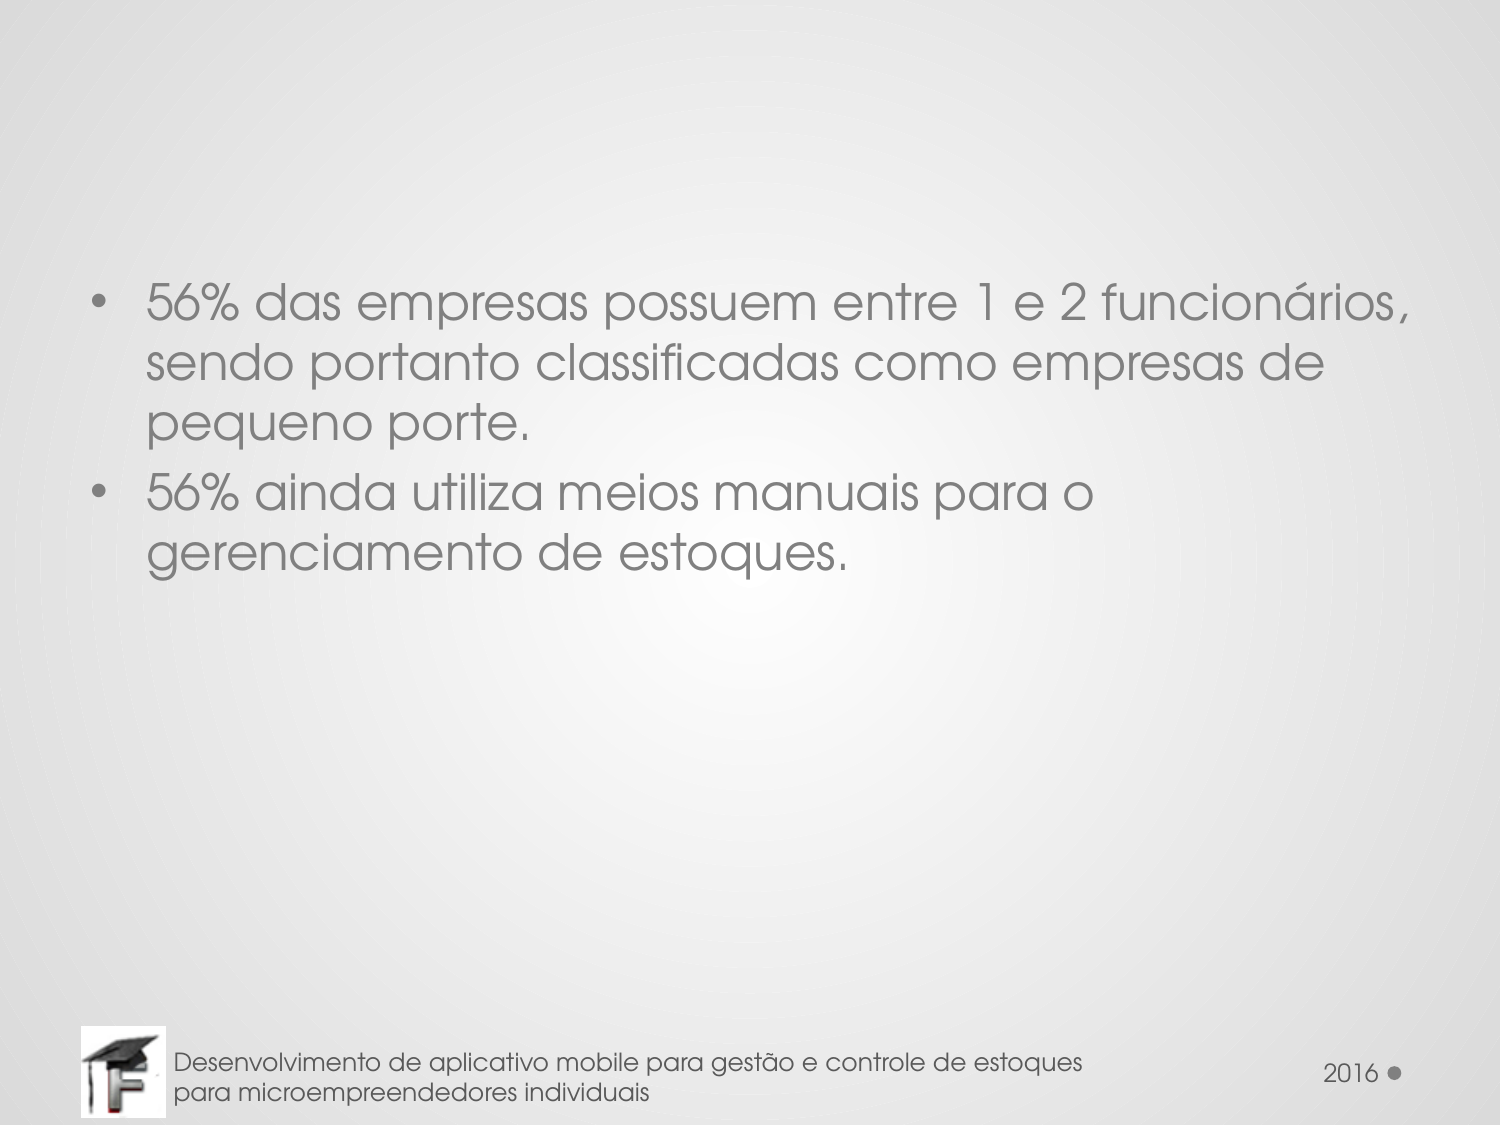

#
56% das empresas possuem entre 1 e 2 funcionários, sendo portanto classificadas como empresas de pequeno porte.
56% ainda utiliza meios manuais para o gerenciamento de estoques.

2016
Desenvolvimento de aplicativo mobile para gestão e controle de estoques para microempreendedores individuais